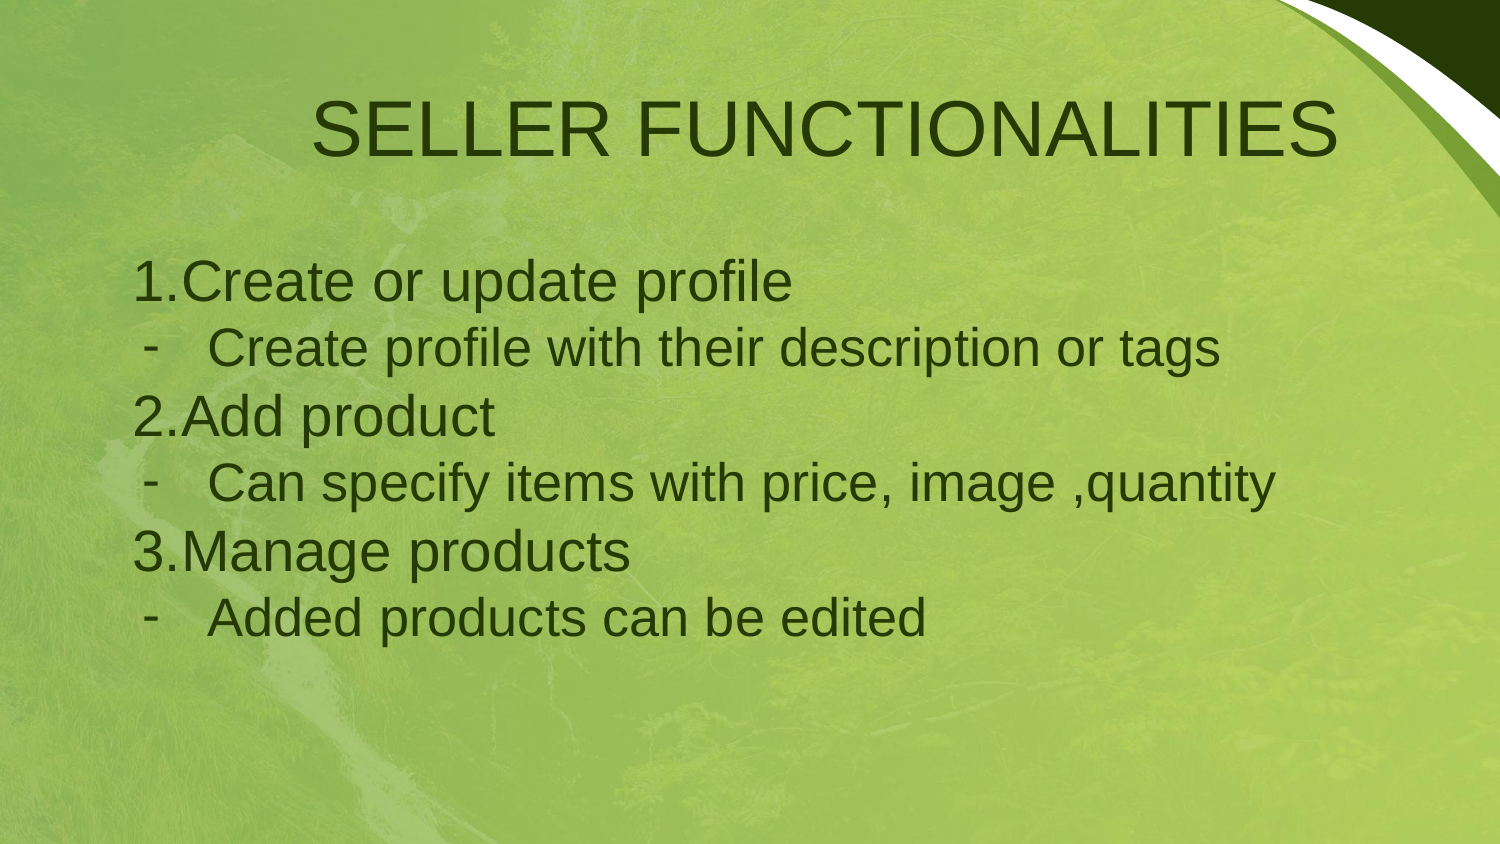

# SELLER FUNCTIONALITIES

1.Create or update profile
Create profile with their description or tags
2.Add product
Can specify items with price, image ,quantity
3.Manage products
Added products can be edited